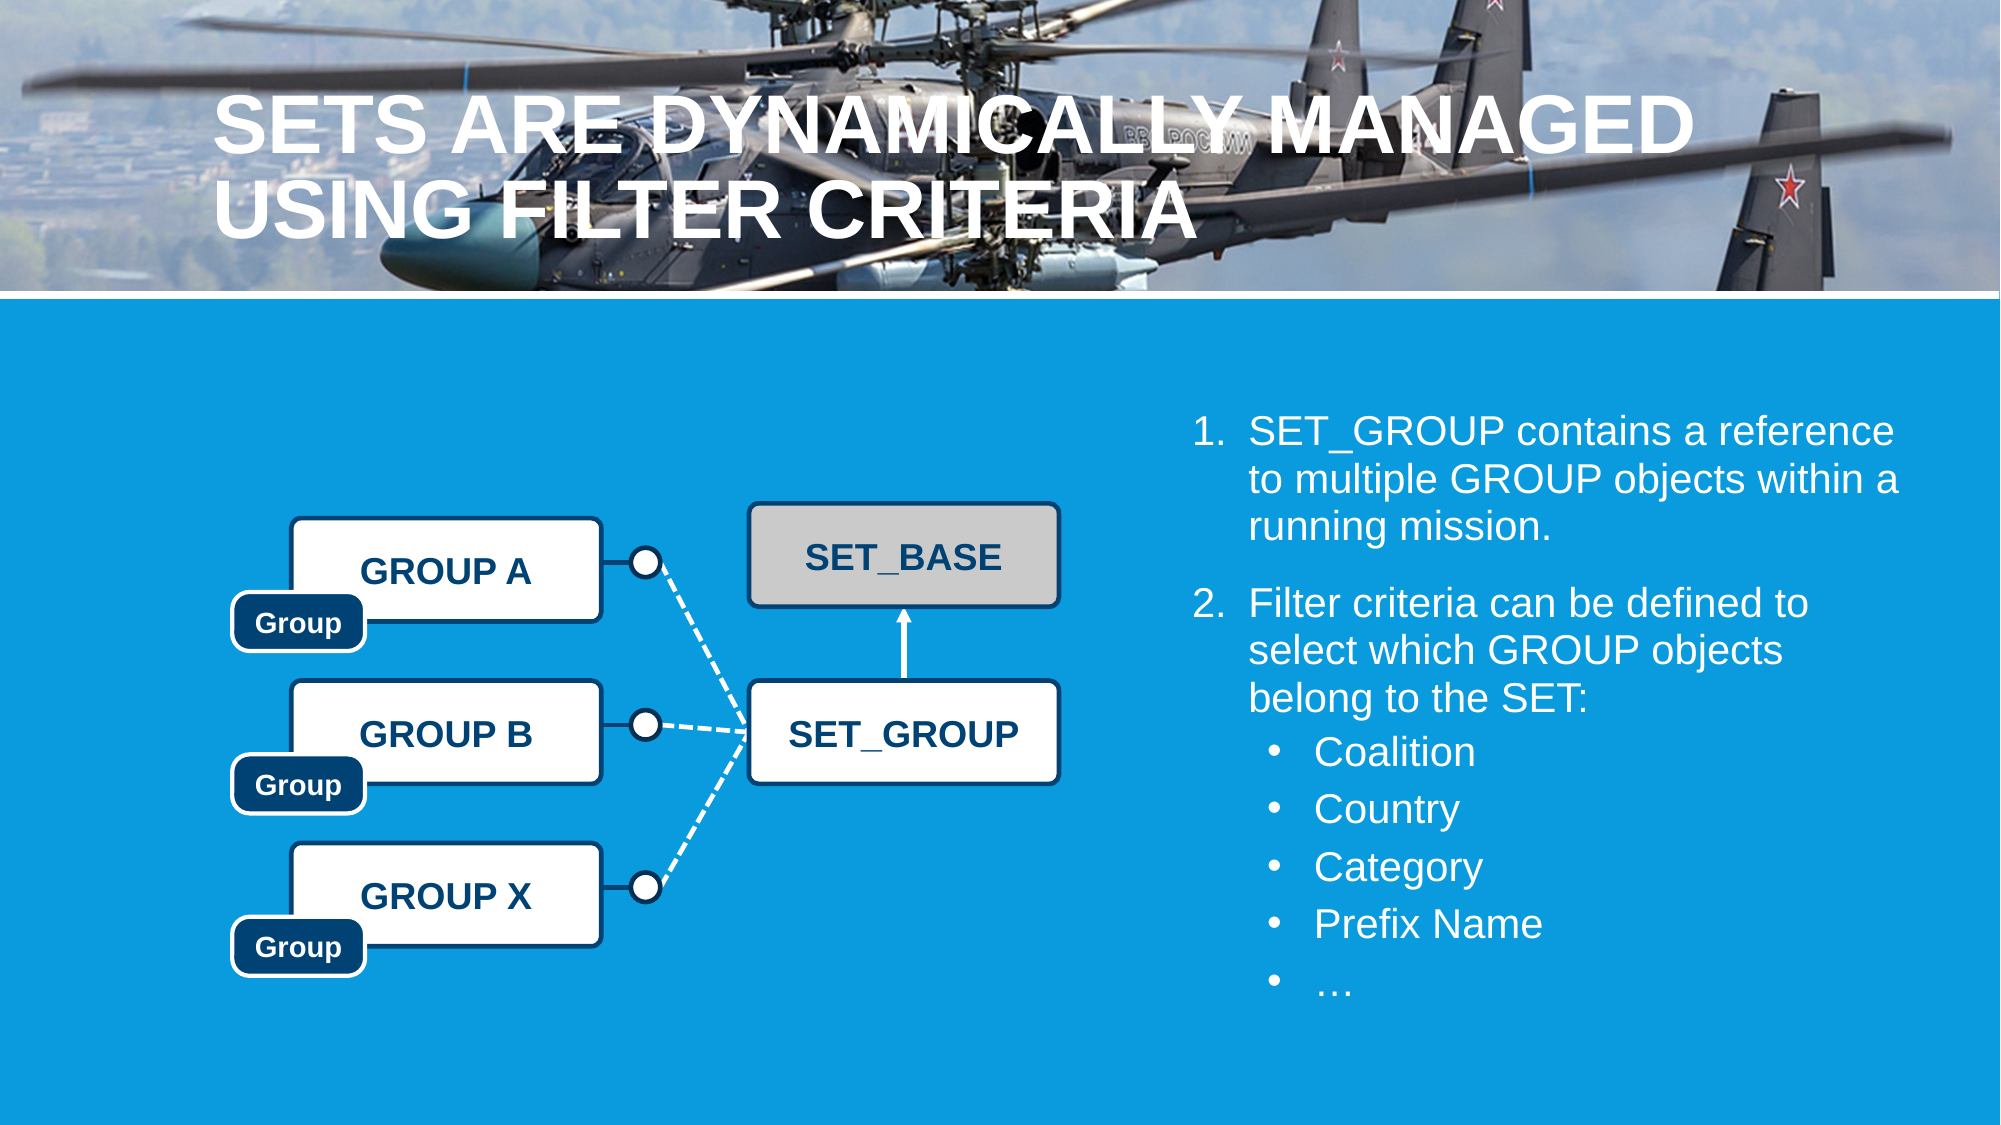

# SETS are dynamically managed using filter criteria
SET_GROUP contains a reference to multiple GROUP objects within a running mission.
Filter criteria can be defined to select which GROUP objects belong to the SET:
Coalition
Country
Category
Prefix Name
…
SET_BASE
GROUP A

Group
GROUP B
SET_GROUP

Group
GROUP X

Group